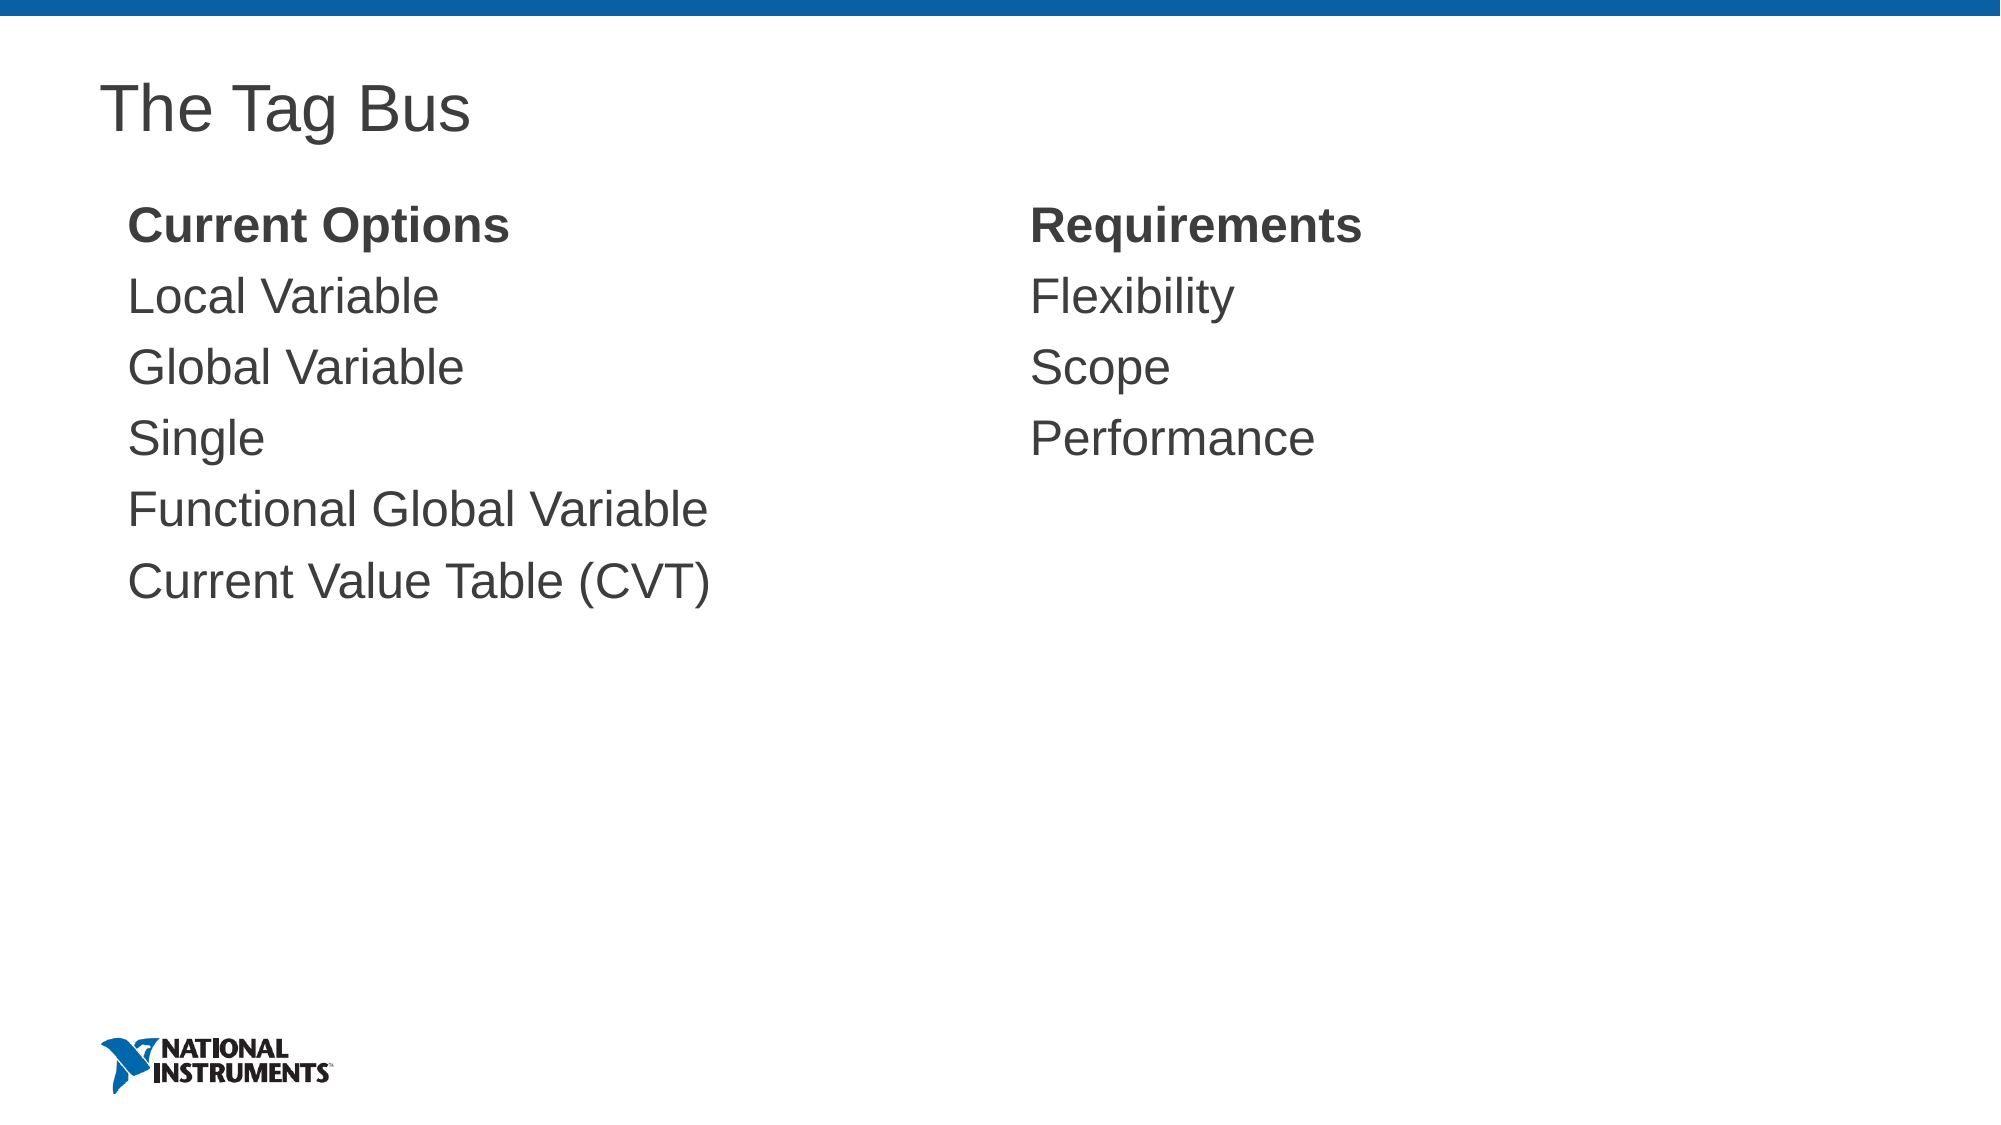

# The Tag Bus

Requirements
Flexibility
Scope
Performance

Current Options
Local Variable
Global Variable
Single
Functional Global Variable
Current Value Table (CVT)